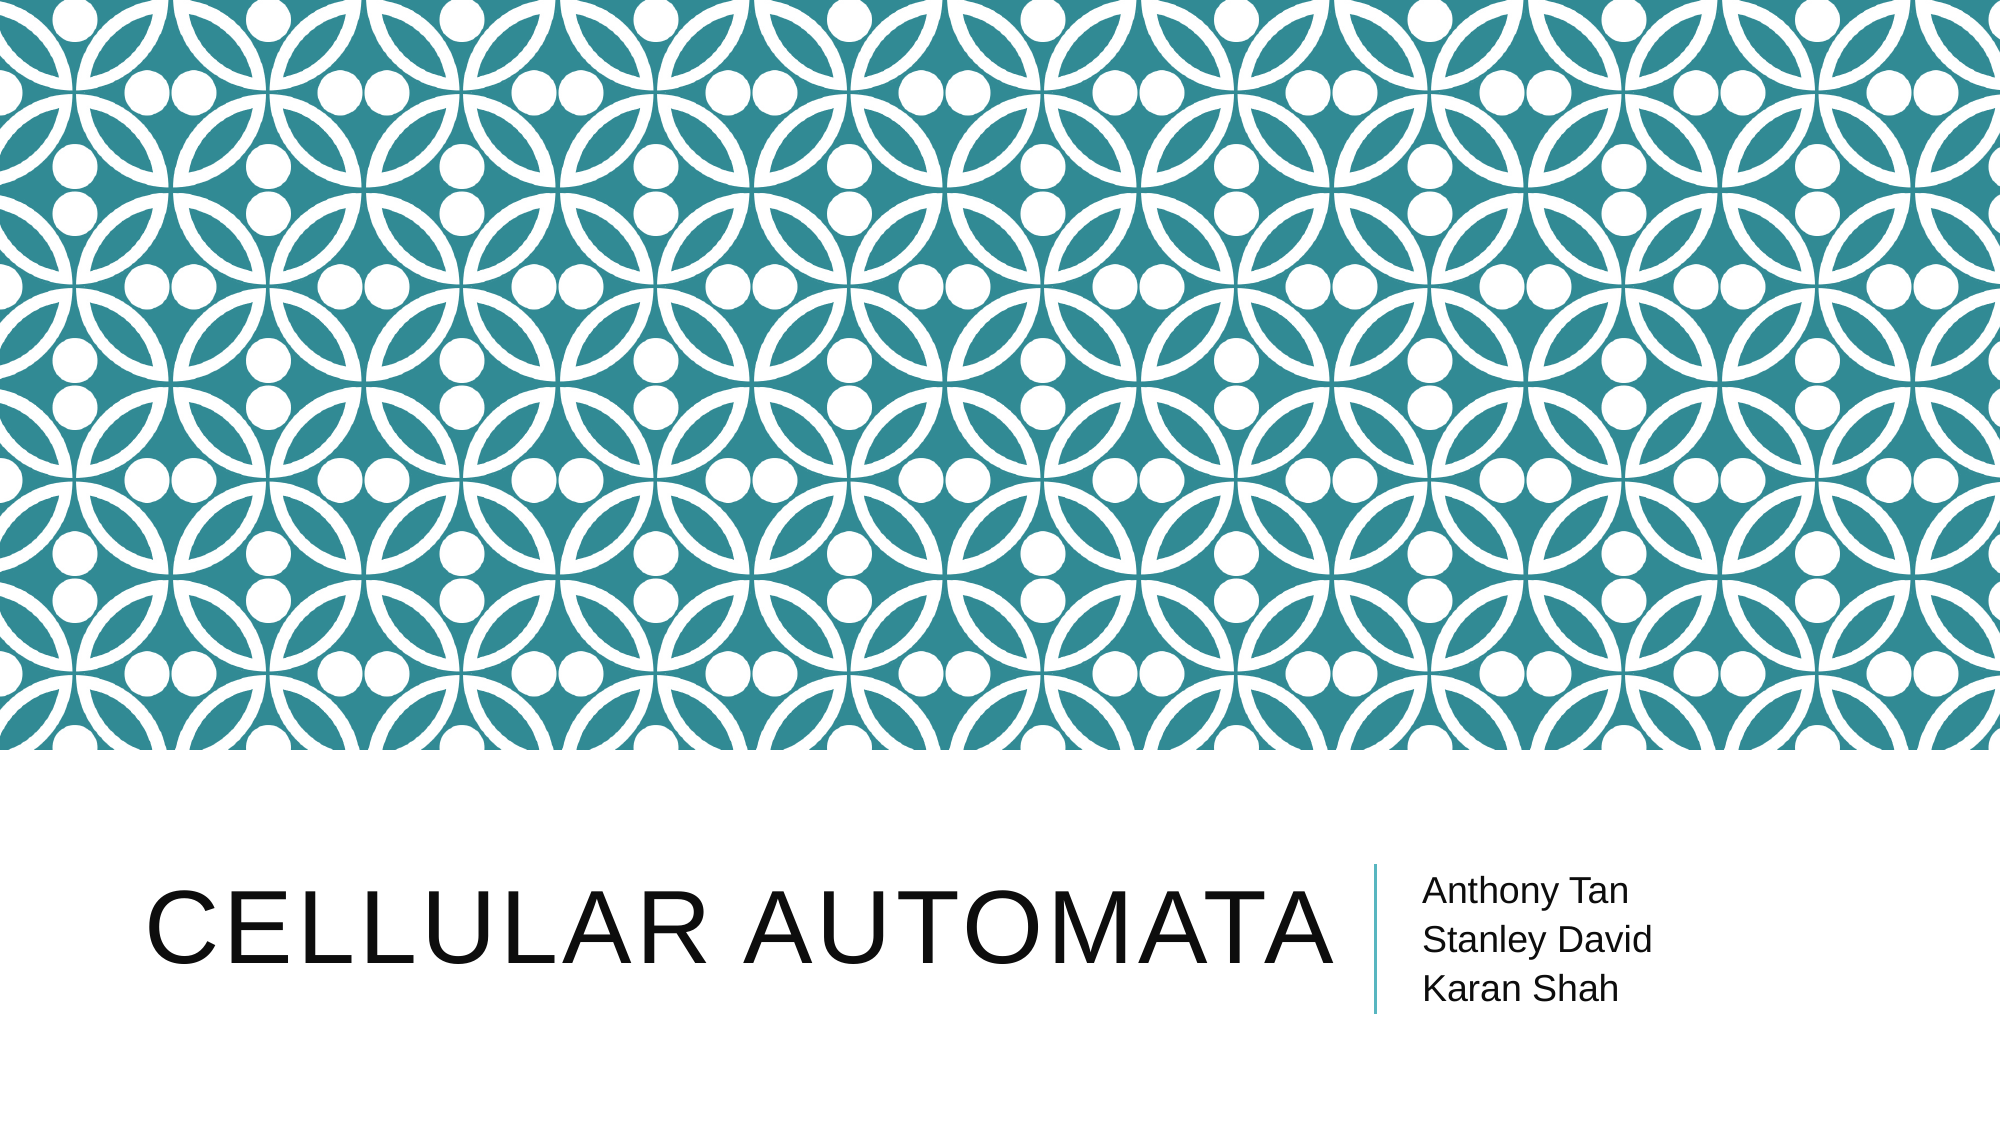

# CELLULAR AUTOMATA
Anthony Tan
Stanley David
Karan Shah